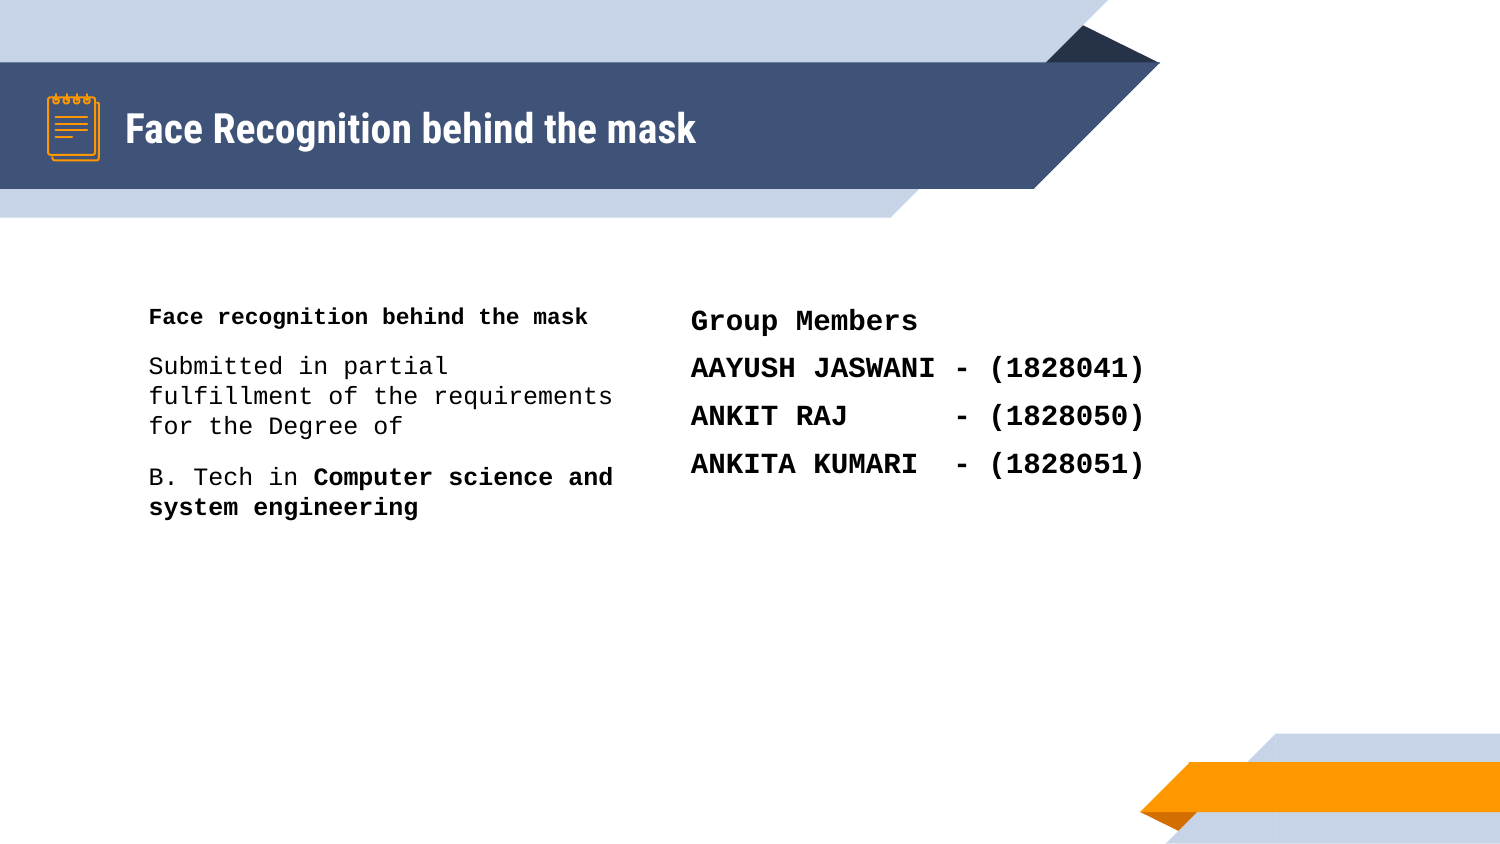

# Face Recognition behind the mask

Face recognition behind the mask
Submitted in partial fulfillment of the requirements for the Degree of
B. Tech in Computer science and system engineering

Group Members
AAYUSH JASWANI - (1828041)
ANKIT RAJ      - (1828050)
ANKITA KUMARI  - (1828051)

2